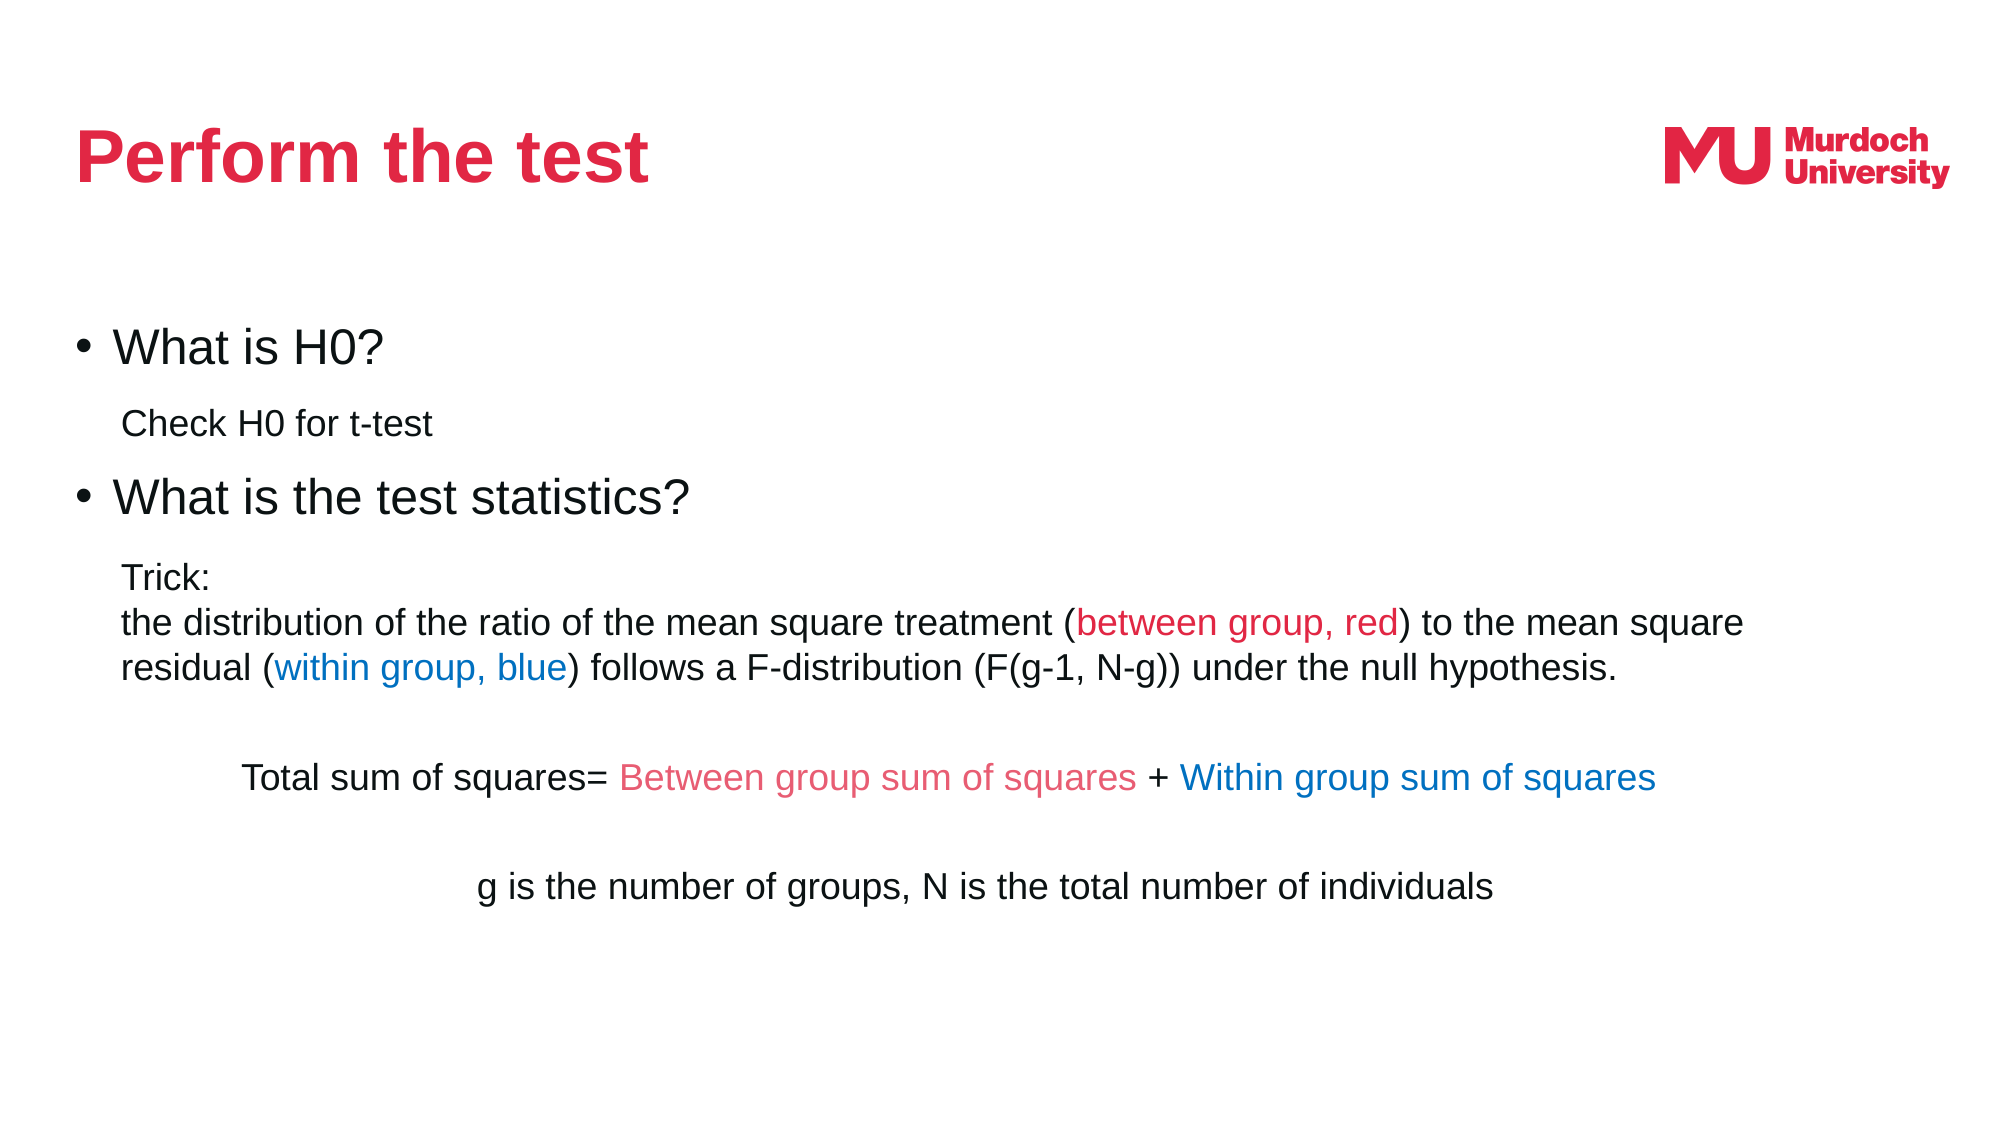

# Perform the test
What is H0?

What is the test statistics?

Check H0 for t-test
Trick:
the distribution of the ratio of the mean square treatment (between group, red) to the mean square residual (within group, blue) follows a F-distribution (F(g-1, N-g)) under the null hypothesis.
Total sum of squares= Between group sum of squares + Within group sum of squares
g is the number of groups, N is the total number of individuals